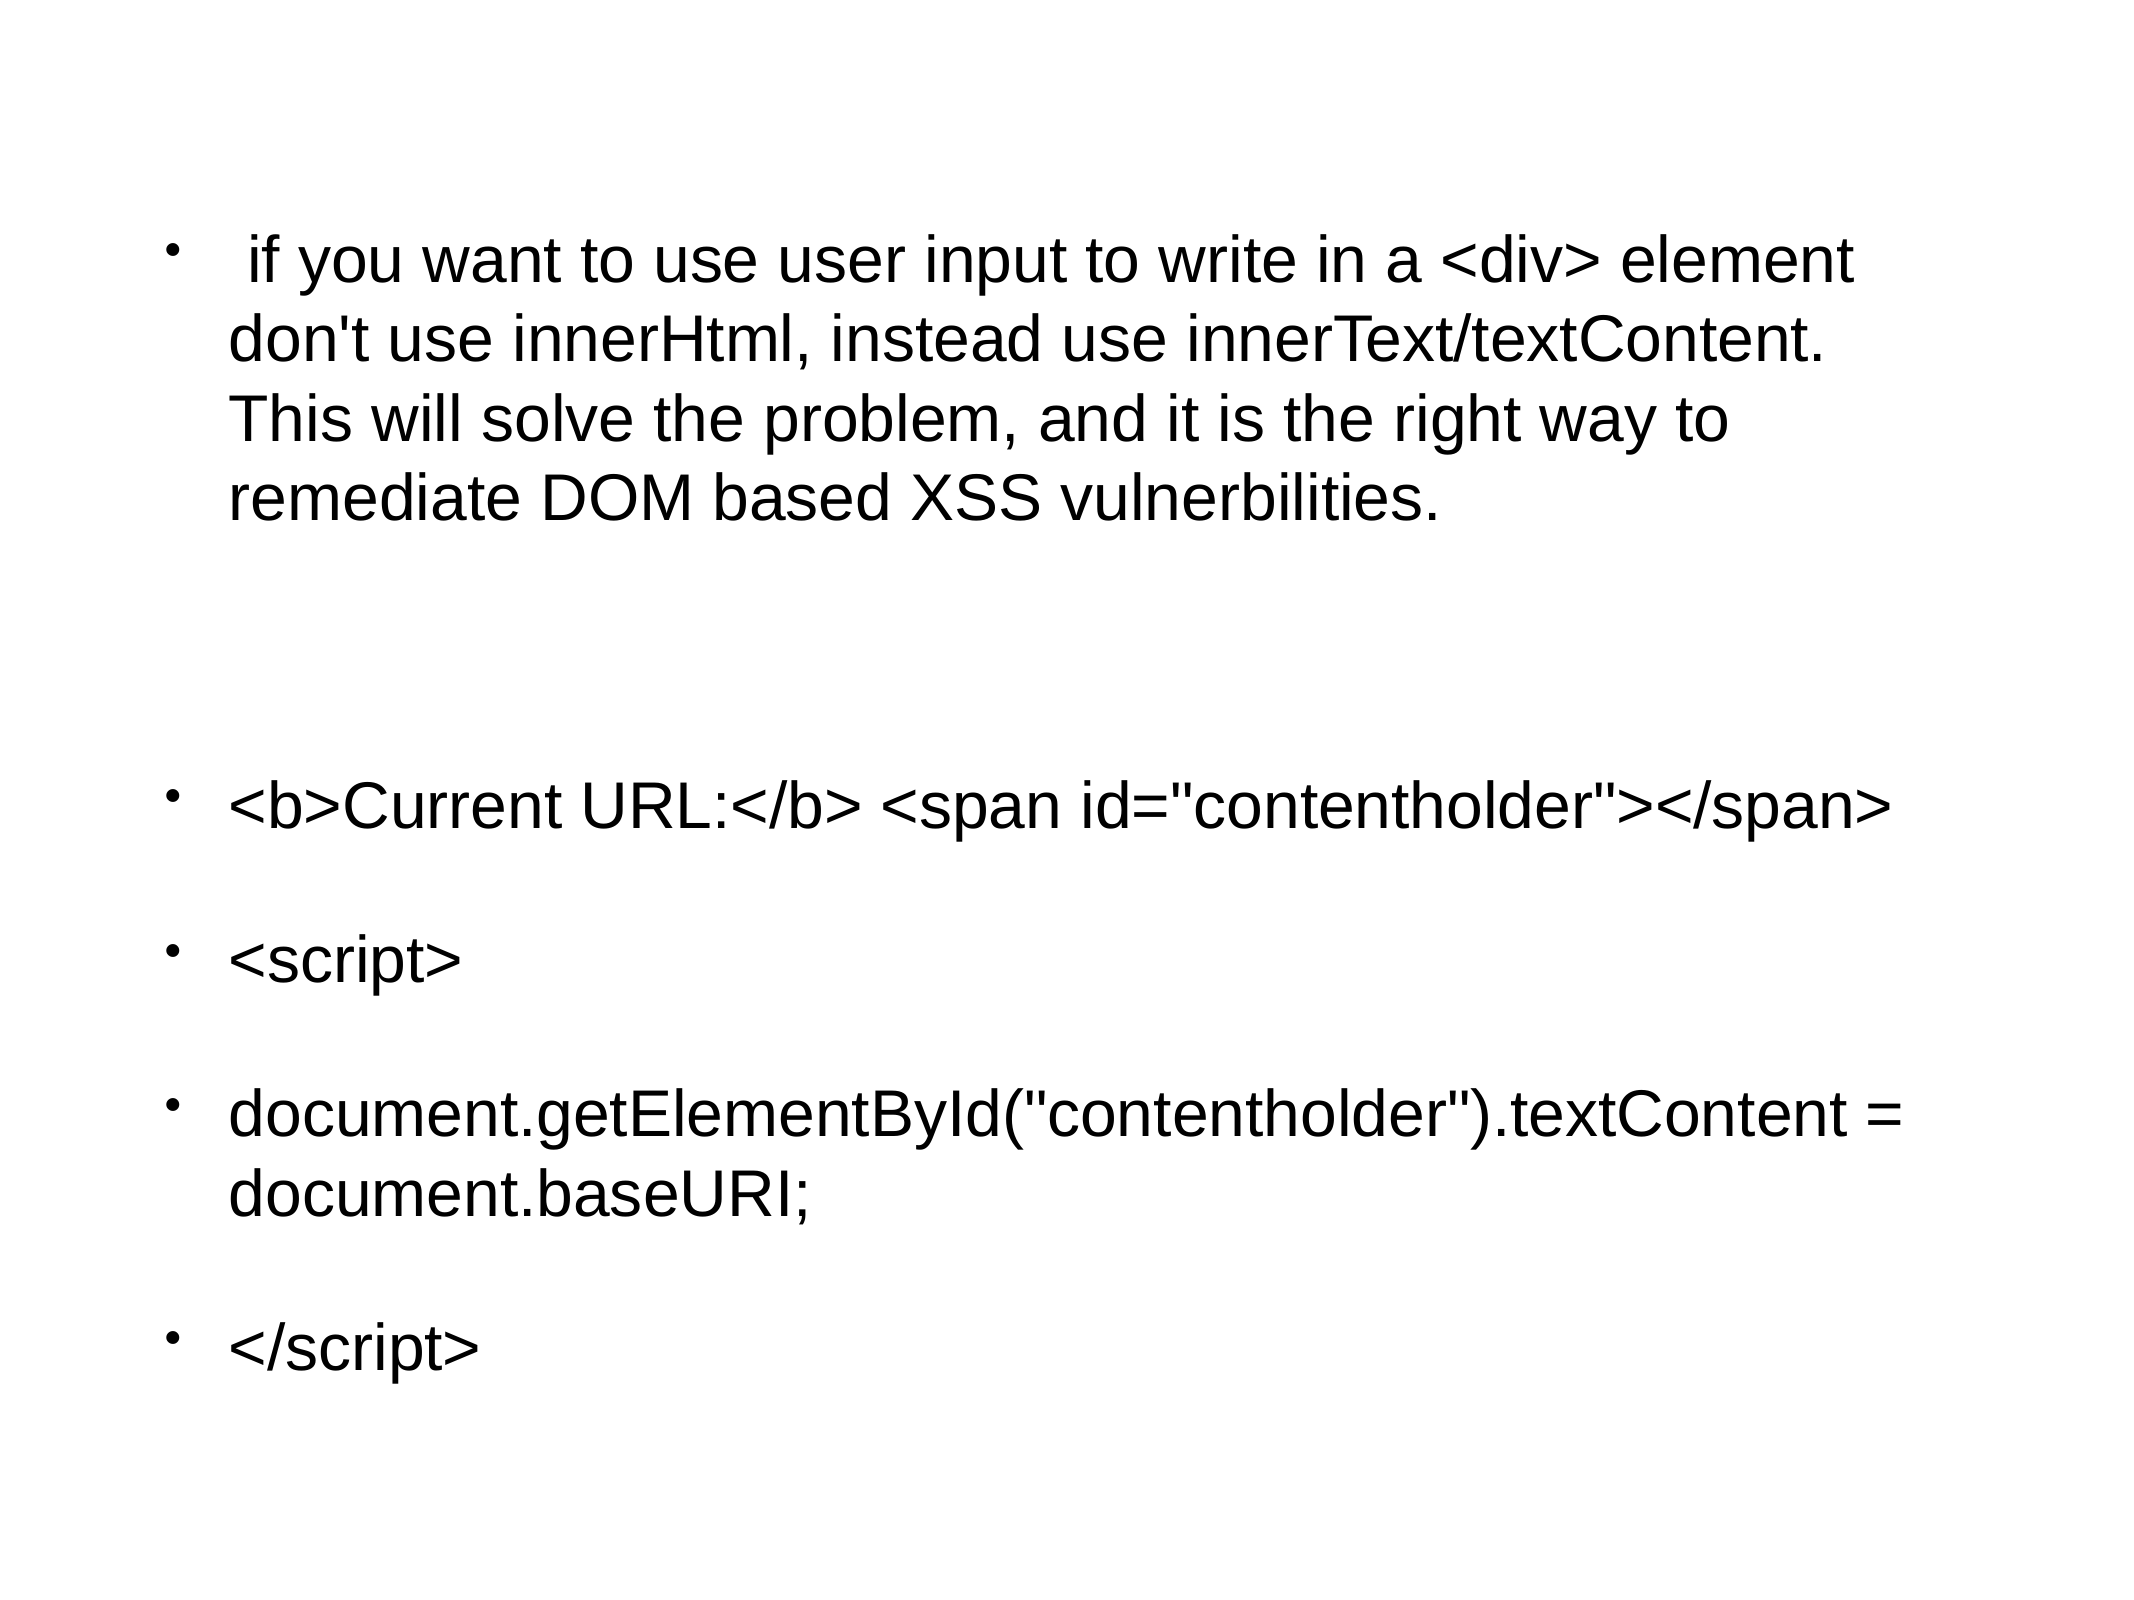

if you want to use user input to write in a <div> element don't use innerHtml, instead use innerText/textContent. This will solve the problem, and it is the right way to remediate DOM based XSS vulnerbilities.

<b>Current URL:</b> <span id="contentholder"></span>
<script>
document.getElementById("contentholder").textContent = document.baseURI;
</script>